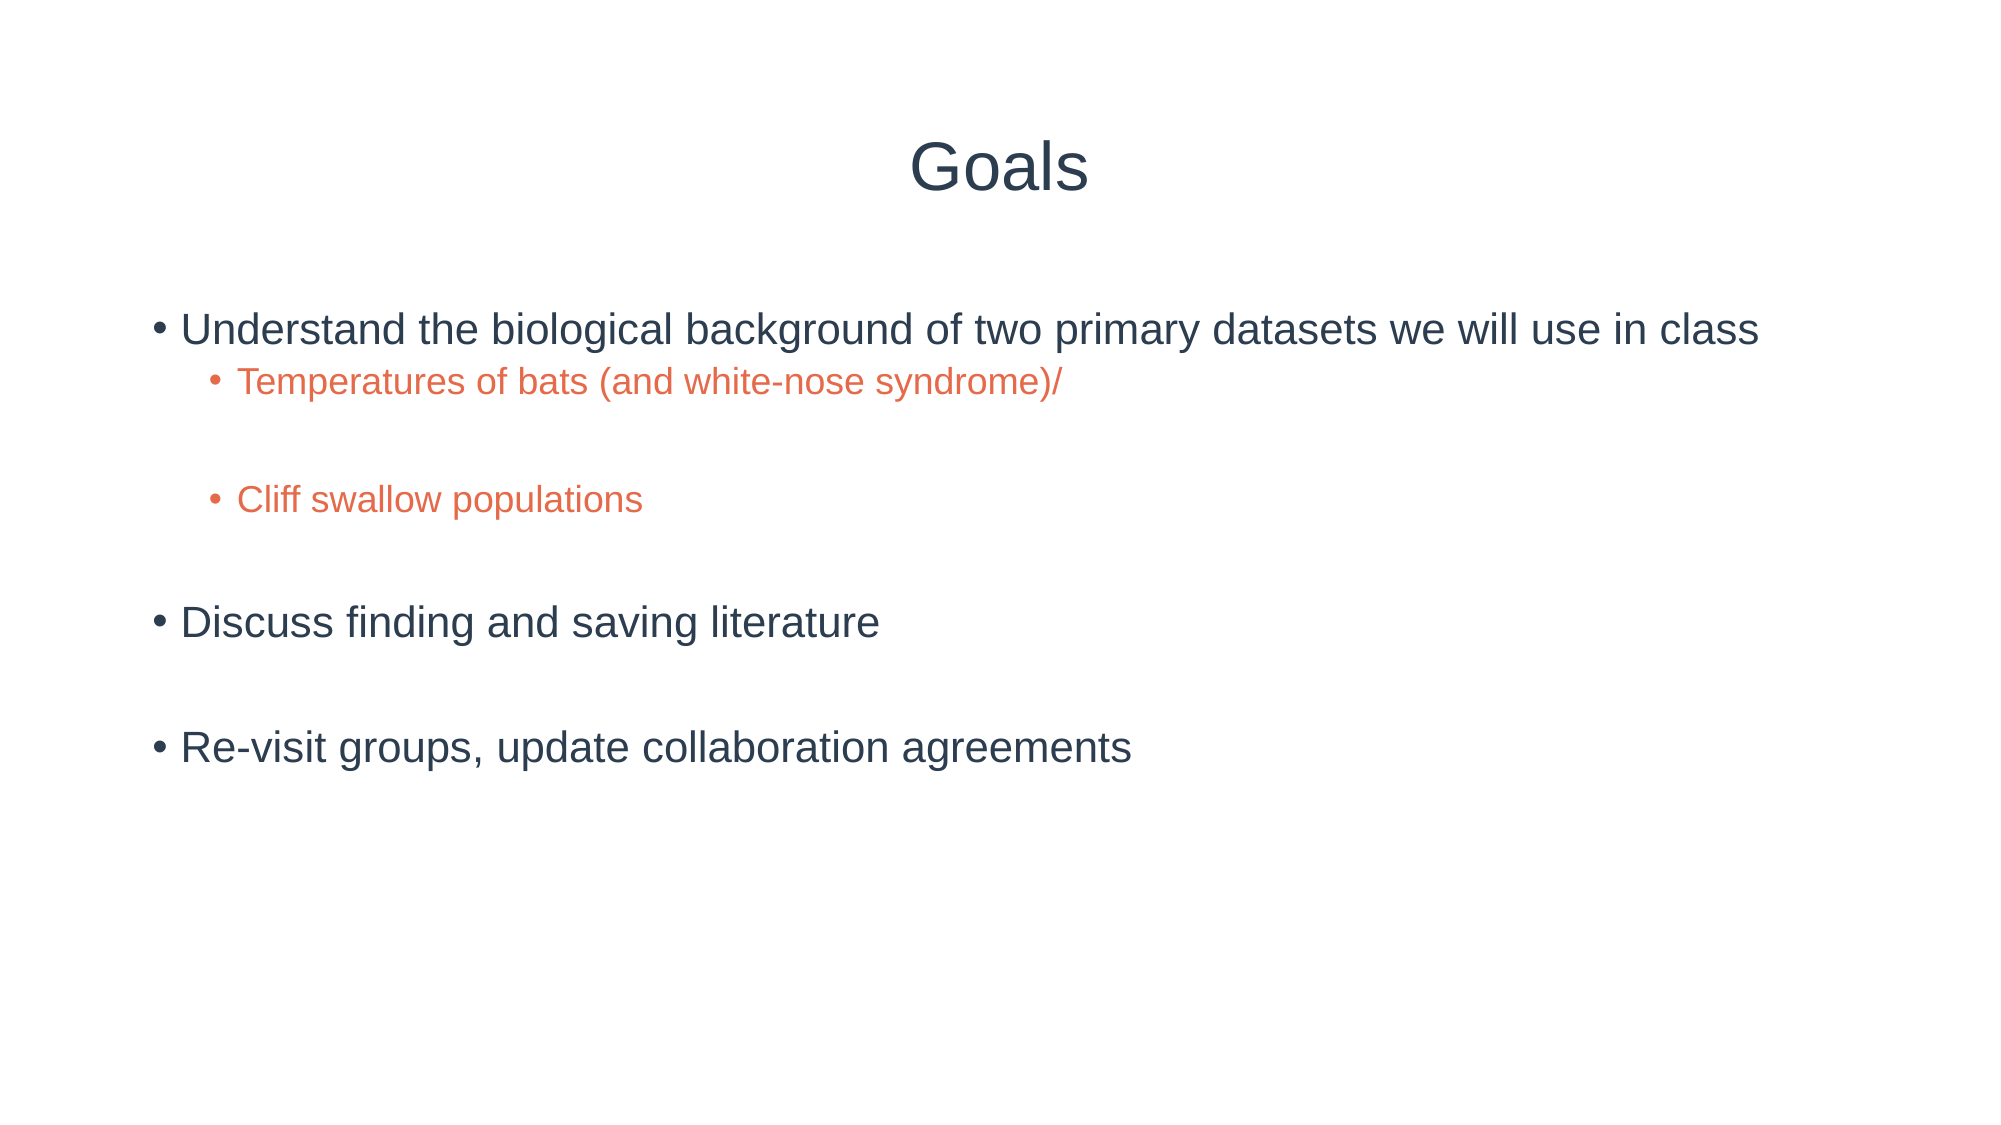

# Goals
Understand the biological background of two primary datasets we will use in class
Temperatures of bats (and white-nose syndrome)/

Cliff swallow populations

Discuss finding and saving literature

Re-visit groups, update collaboration agreements